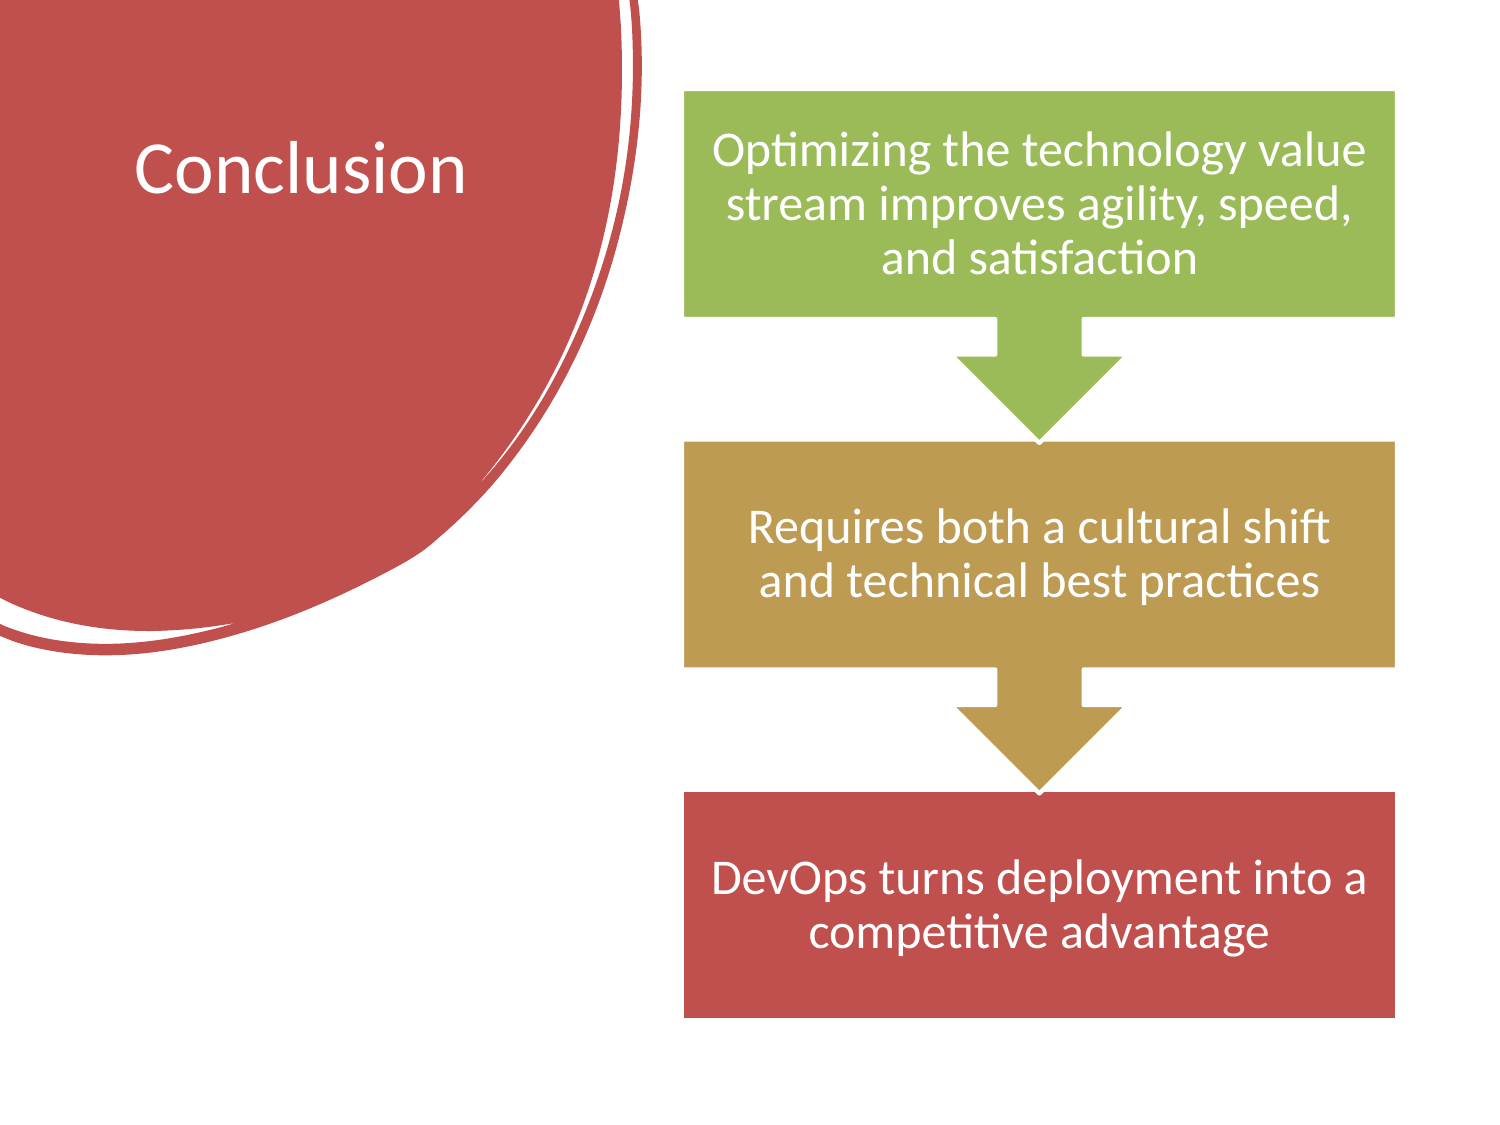

DevOps turns deployment into a competitive advantage
Requires both a cultural shift and technical best practices
Optimizing the technology value stream improves agility, speed, and satisfaction
# Conclusion